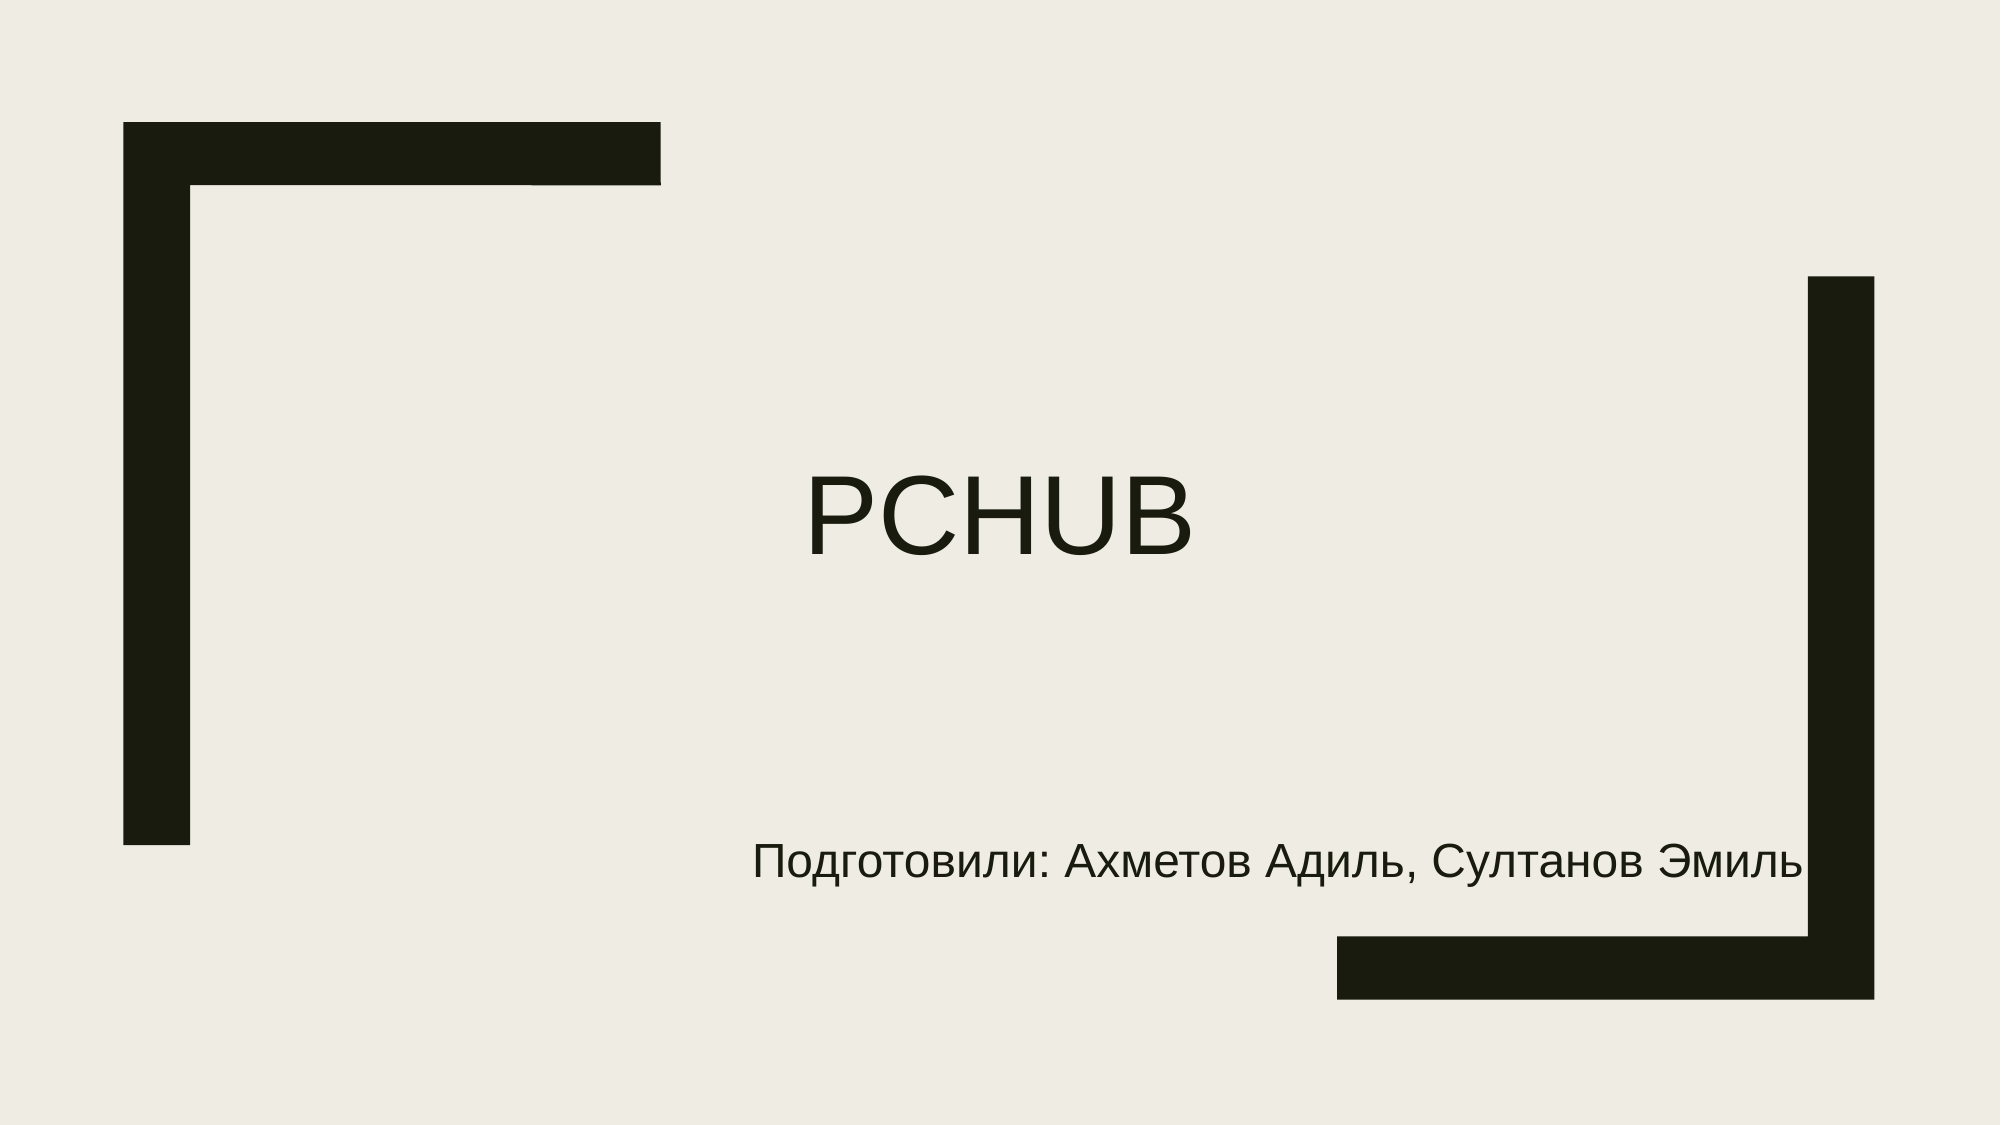

# pchub
Подготовили: Ахметов Адиль, Султанов Эмиль